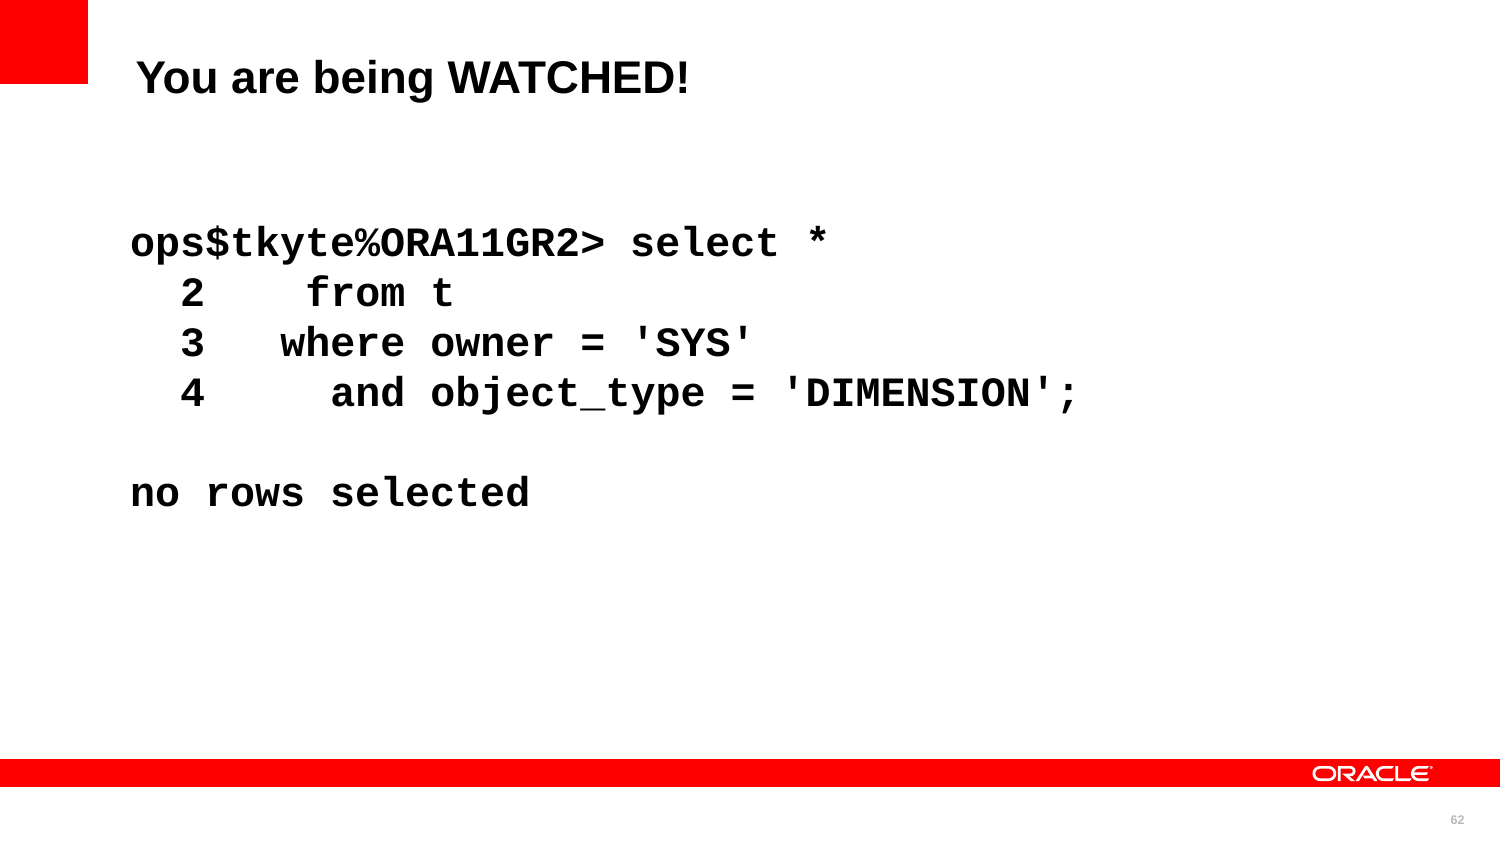

You are being WATCHED!
ops$tkyte%ORA11GR2> select *
  2    from t
  3   where owner = 'SYS'
  4     and object_type = 'DIMENSION';

no rows selected